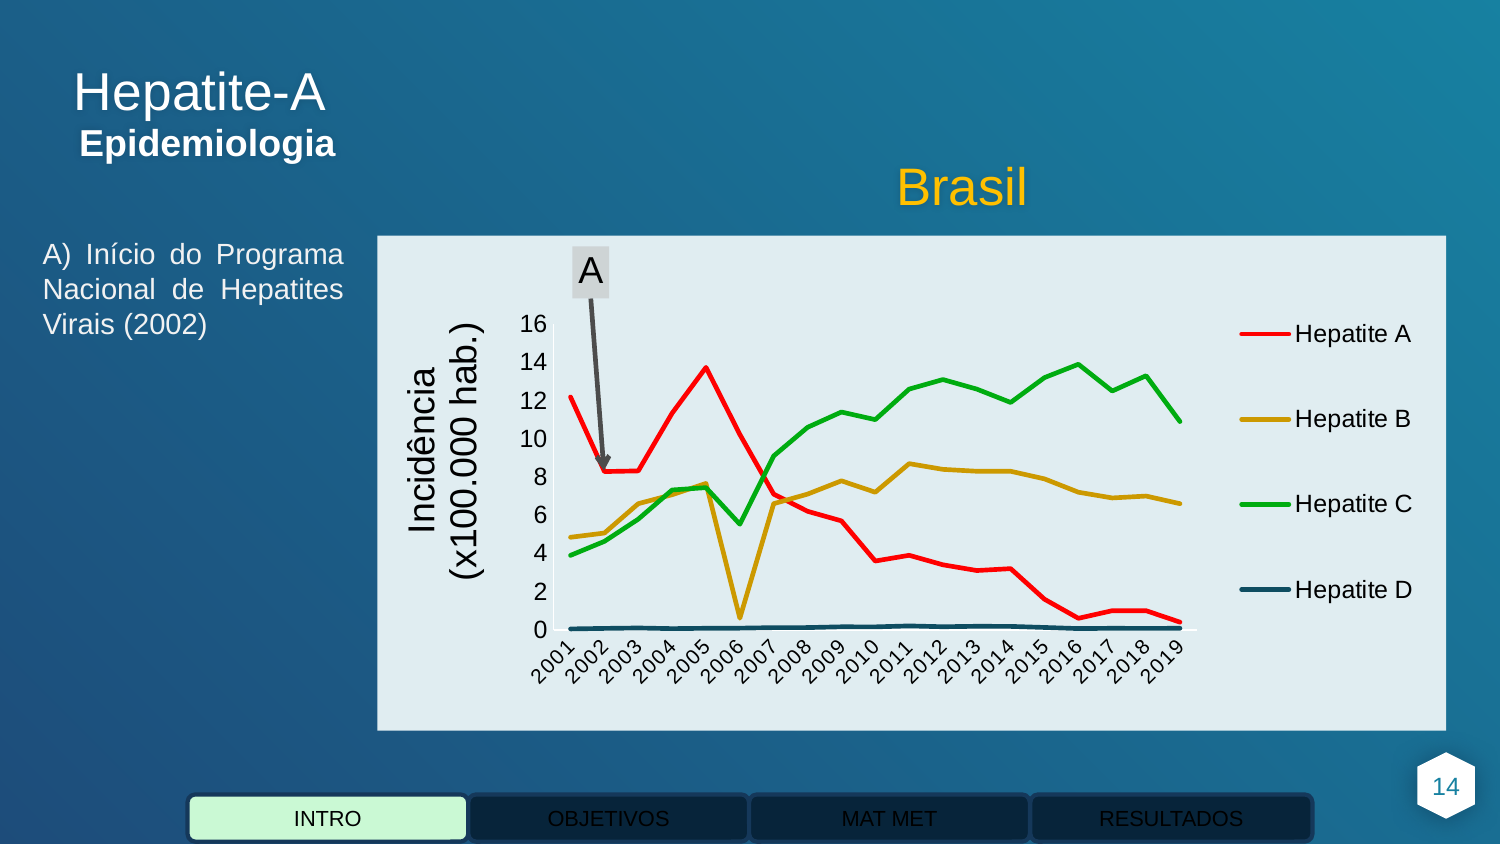

Hepatite-A
Epidemiologia
# Brasil
A) Início do Programa Nacional de Hepatites Virais (2002)

### Chart

| Category | Hepatite A | Hepatite B | Hepatite C | Hepatite D |
|---|---|---|---|---|
| 2001 | 12.188357063648608 | 4.840305142024843 | 3.8941716704713296 | 0.04350705724495006 |
| 2002 | 8.28480488448458 | 5.062618190747039 | 4.627419703588601 | 0.07157869854579571 |
| 2003 | 8.319602220453493 | 6.599708917387265 | 5.790081300690739 | 0.0932880982925468 |
| 2004 | 11.336537016114637 | 7.0684698859281685 | 7.316293138648672 | 0.06112973567105778 |
| 2005 | 13.73732991652316 | 7.659177659172881 | 7.43928916750456 | 0.07926844391006171 |
| 2006 | 10.223773915720187 | 0.6066266481545416 | 5.524960619864708 | 0.08406035636386852 |
| 2007 | 7.1 | 6.6 | 9.1 | 0.1141214315940162 |
| 2008 | 6.2 | 7.1 | 10.6 | 0.11602591373386821 |
| 2009 | 5.7 | 7.8 | 11.4 | 0.1561302840695483 |
| 2010 | 3.6 | 7.2 | 11.0 | 0.1541424251051579 |
| 2011 | 3.9 | 8.7 | 12.6 | 0.20324433367922815 |
| 2012 | 3.4 | 8.4 | 13.1 | 0.15878209595769138 |
| 2013 | 3.1 | 8.3 | 12.6 | 0.18352475952176314 |
| 2014 | 3.2 | 8.3 | 11.9 | 0.177515214804406 |
| 2015 | 1.6 | 7.9 | 13.2 | 0.12225987560135904 |
| 2016 | 0.6 | 7.2 | 13.9 | 0.06404220823996452 |
| 2017 | 1.0 | 6.9 | 12.5 | 0.07897489469480318 |
| 2018 | 1.0 | 7.0 | 13.3 | 0.0724238338683584 |
| 2019 | 0.4 | 6.6 | 10.9 | 0.07804056324824811 |
A

14
INTRO
OBJETIVOS
MAT MET
RESULTADOS